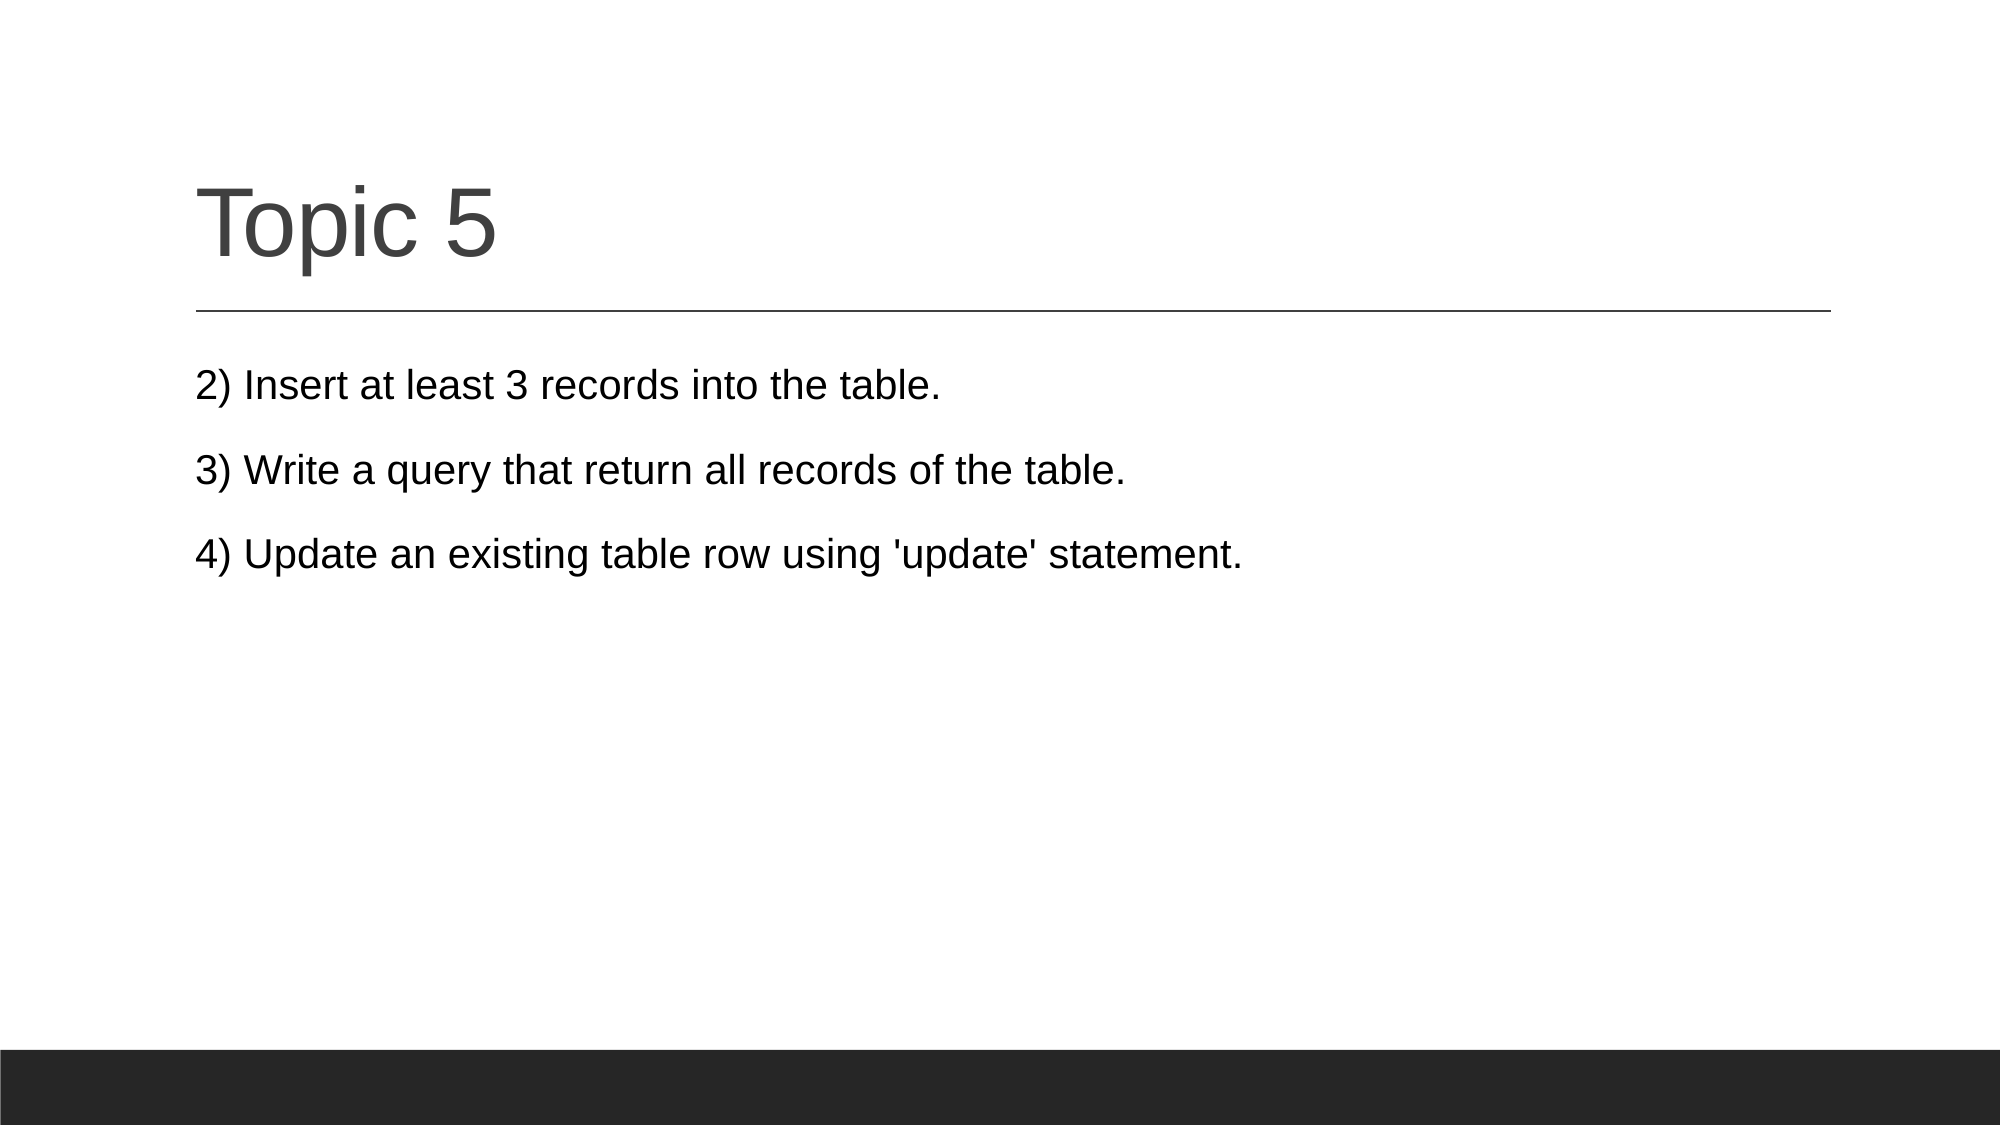

# Topic 5
2) Insert at least 3 records into the table.
3) Write a query that return all records of the table.
4) Update an existing table row using 'update' statement.